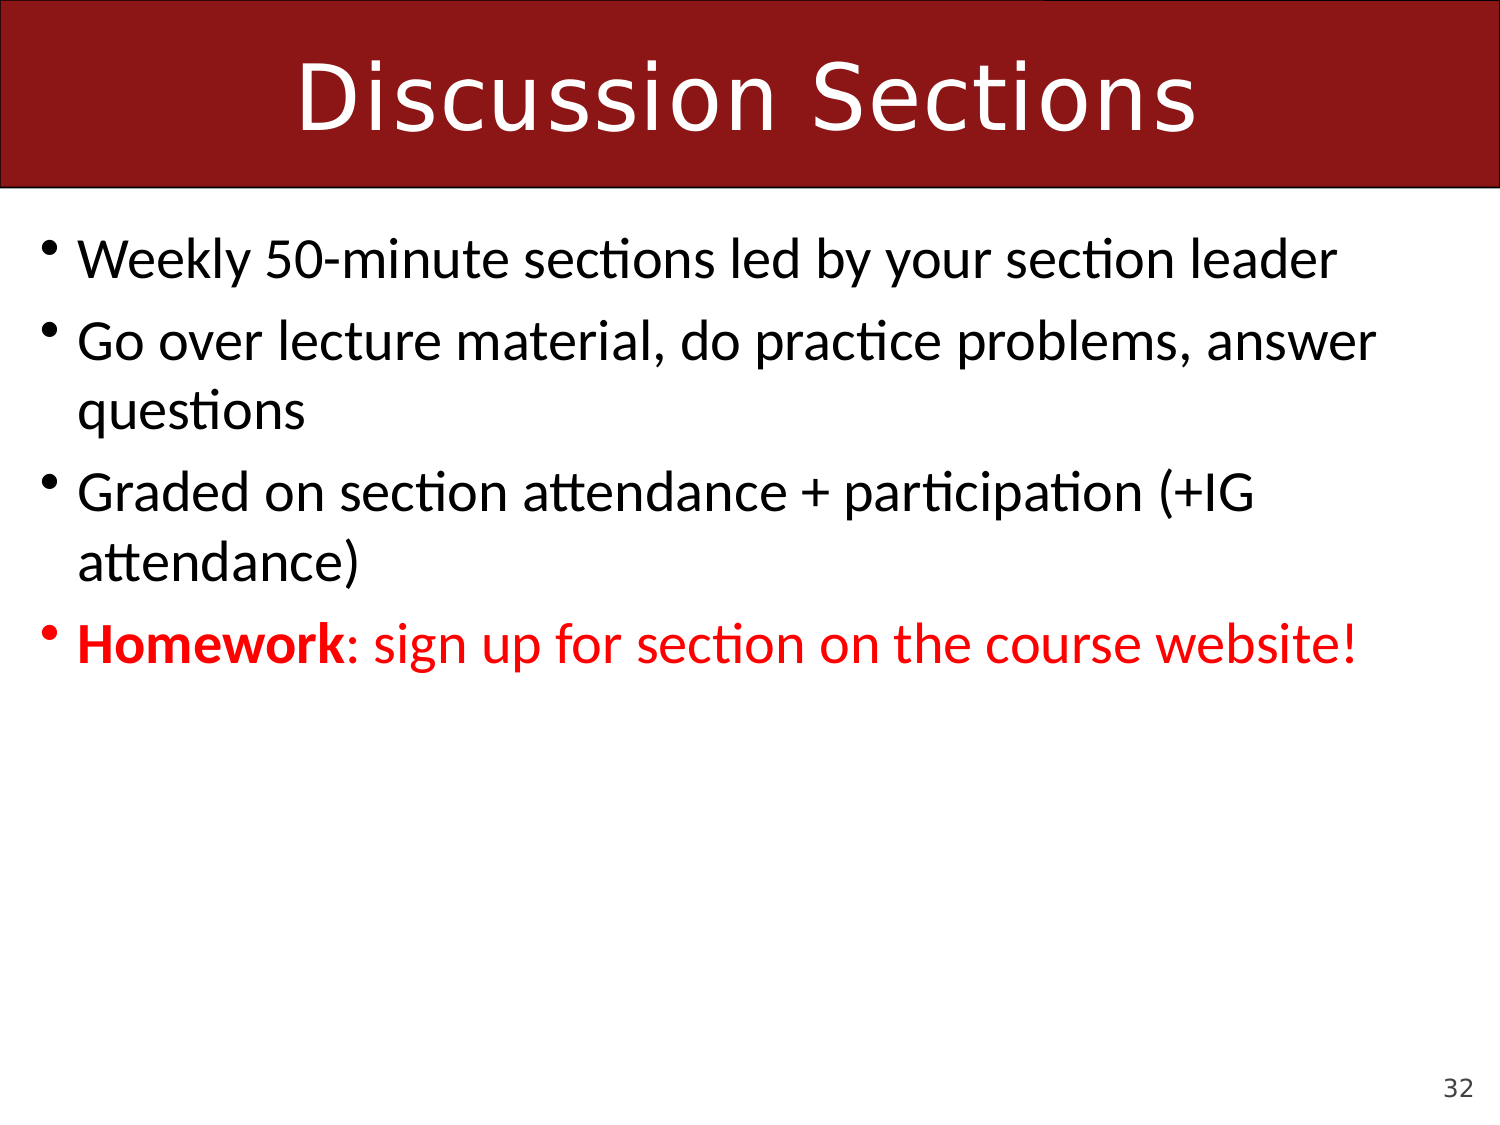

# Discussion Sections
Weekly 50-minute sections led by your section leader
Go over lecture material, do practice problems, answer questions
Graded on section attendance + participation (+IG attendance)
Homework: sign up for section on the course website!